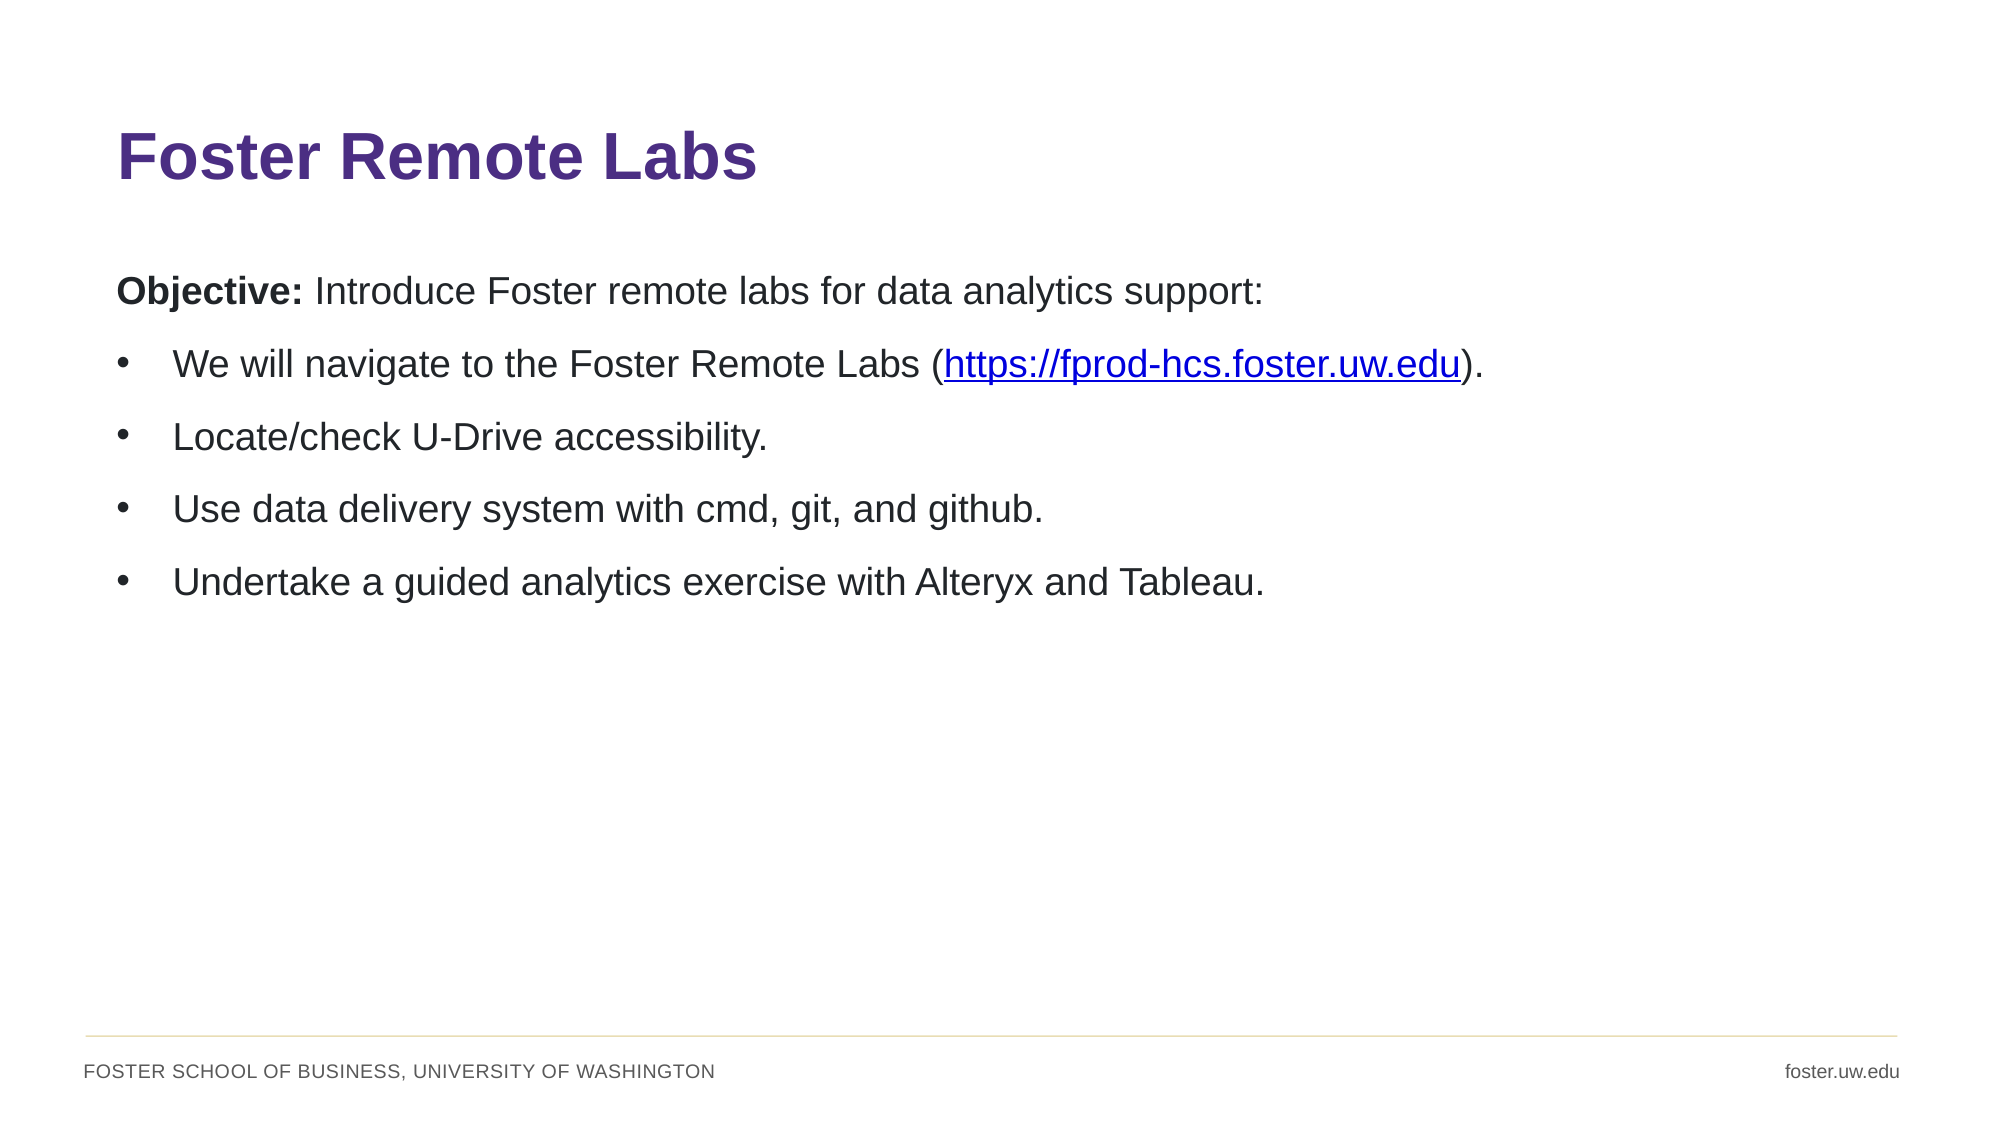

# Foster Remote Labs
Objective: Introduce Foster remote labs for data analytics support:
We will navigate to the Foster Remote Labs (https://fprod-hcs.foster.uw.edu).
Locate/check U-Drive accessibility.
Use data delivery system with cmd, git, and github.
Undertake a guided analytics exercise with Alteryx and Tableau.